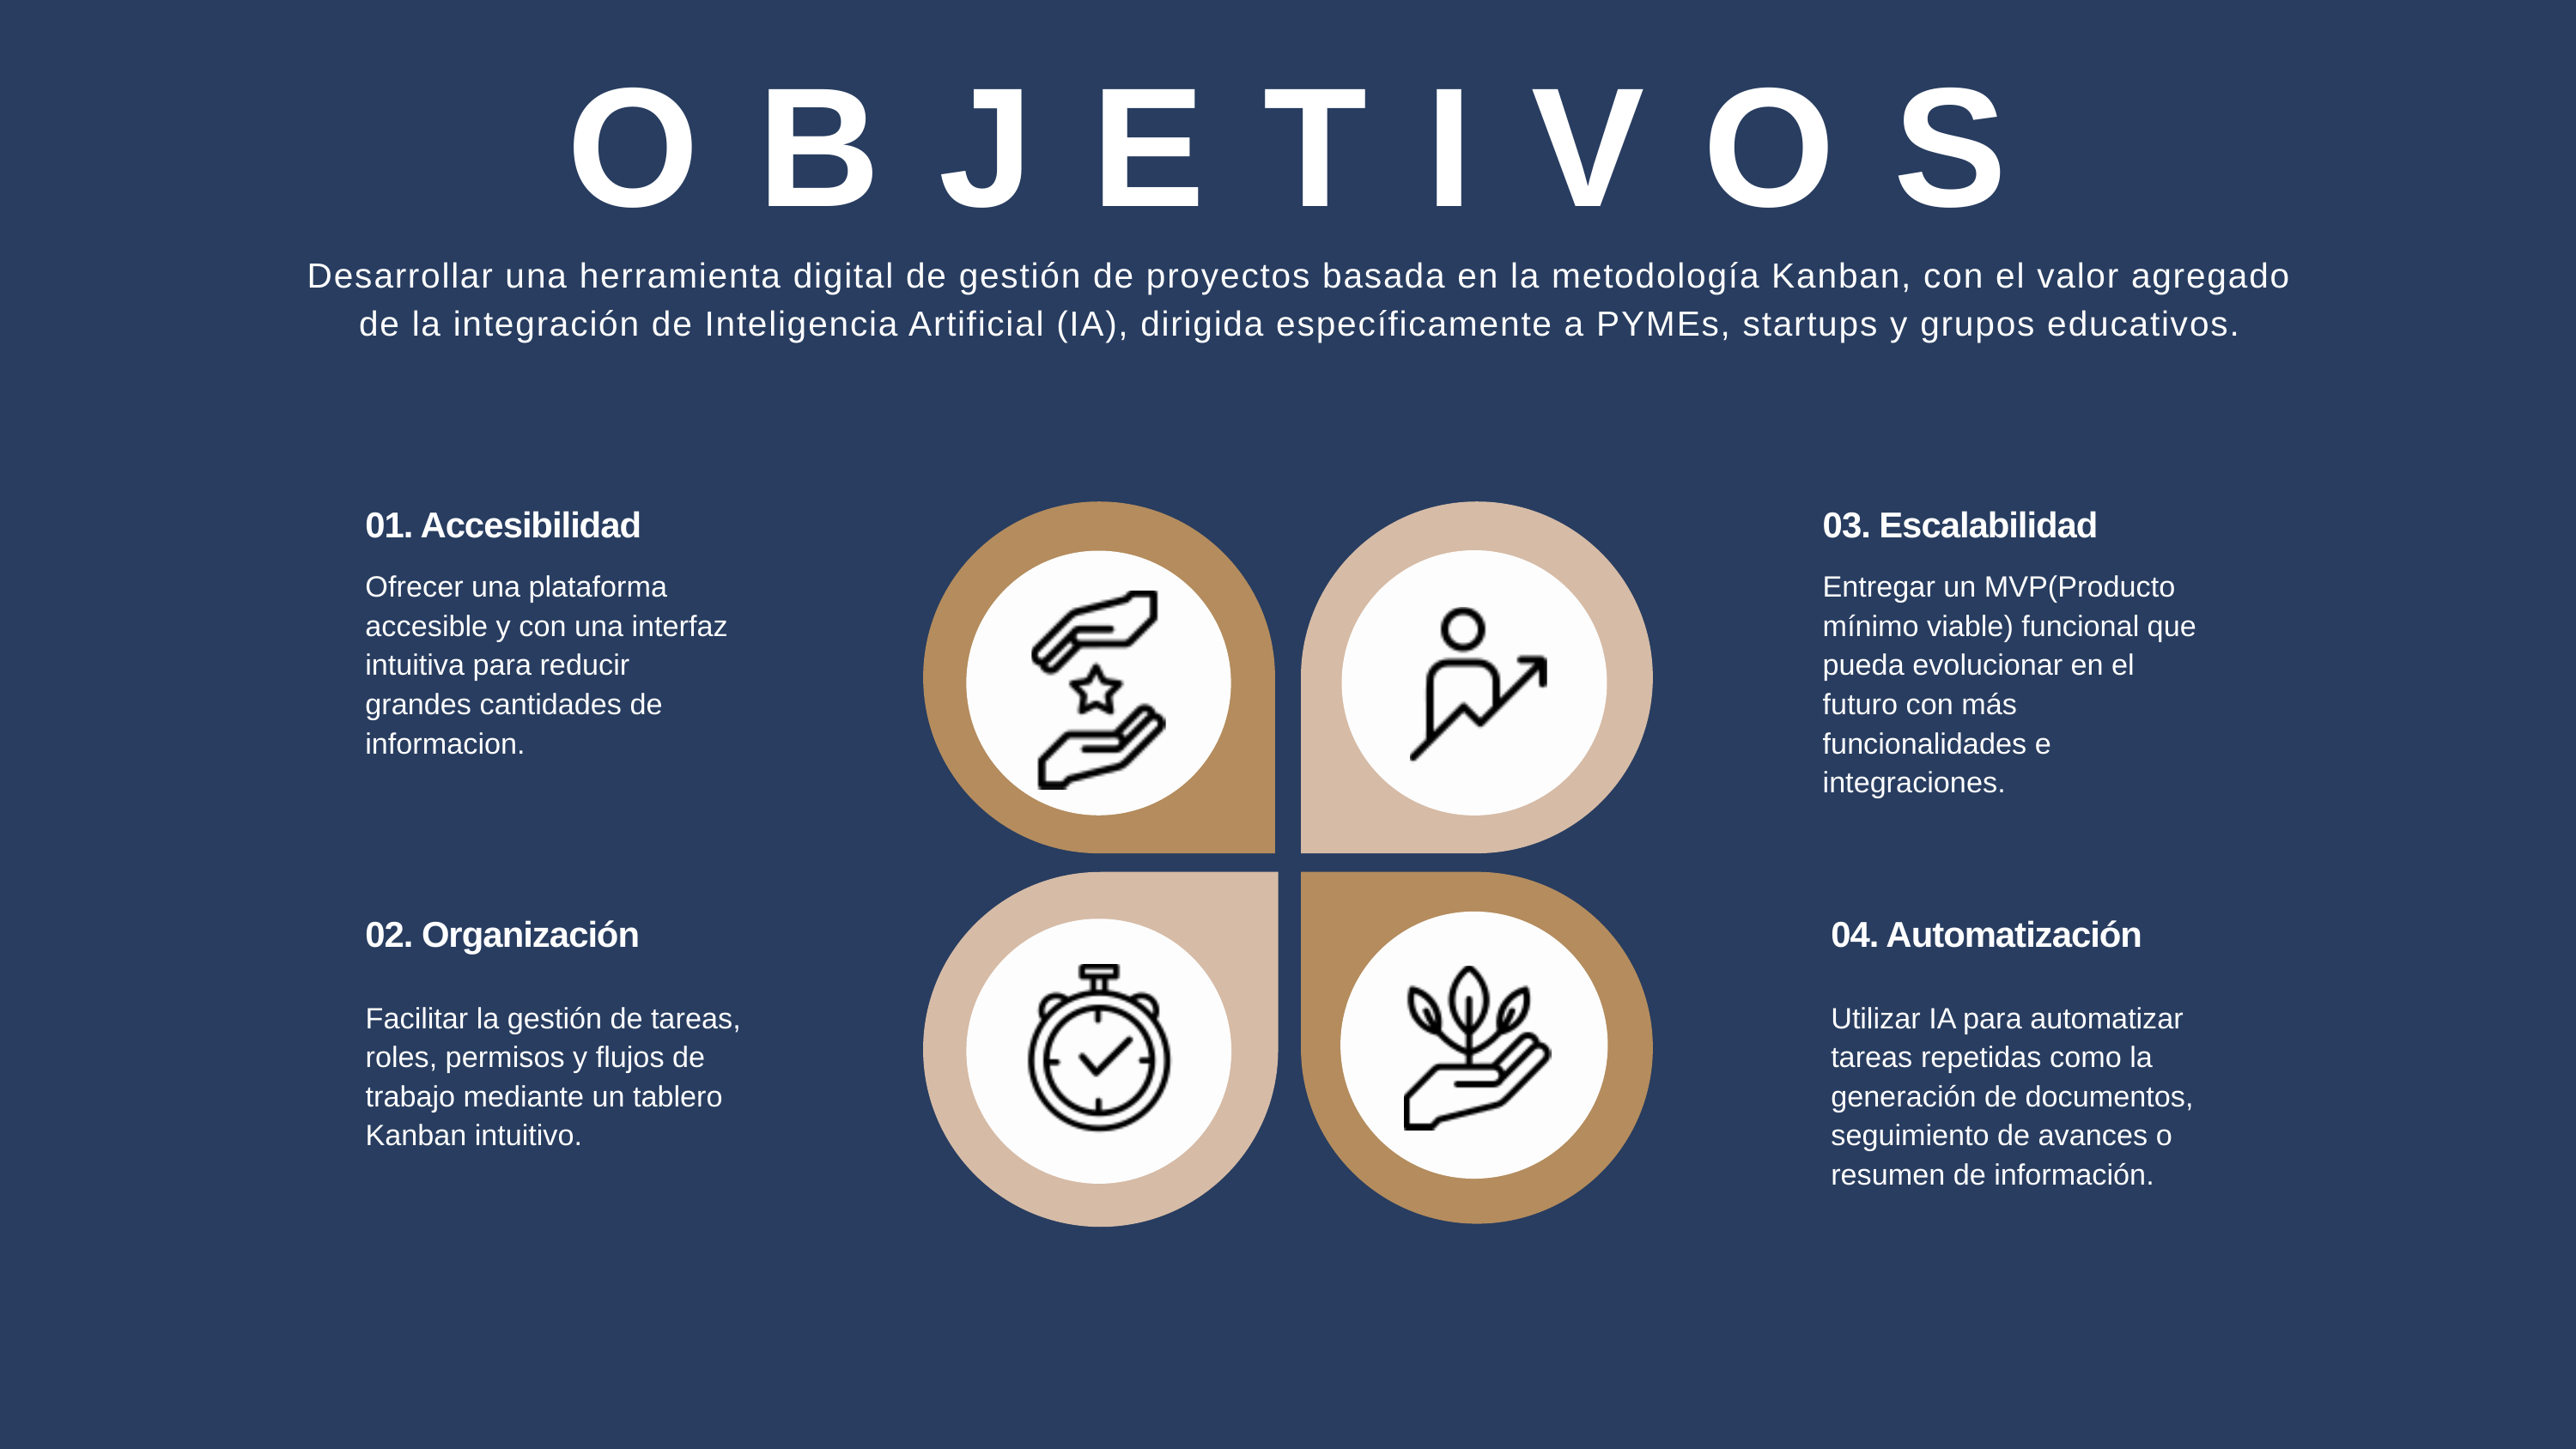

OBJETIVOS
Desarrollar una herramienta digital de gestión de proyectos basada en la metodología Kanban, con el valor agregado de la integración de Inteligencia Artificial (IA), dirigida específicamente a PYMEs, startups y grupos educativos.
01. Accesibilidad
03. Escalabilidad

Ofrecer una plataforma accesible y con una interfaz intuitiva para reducir  grandes cantidades de informacion.
Entregar un MVP(Producto mínimo viable) funcional que pueda evolucionar en el futuro con más funcionalidades e integraciones.

02. Organización
04. Automatización

Facilitar la gestión de tareas, roles, permisos y flujos de trabajo mediante un tablero Kanban intuitivo.
Utilizar IA para automatizar tareas repetidas como la generación de documentos,  seguimiento de avances o resumen de información.